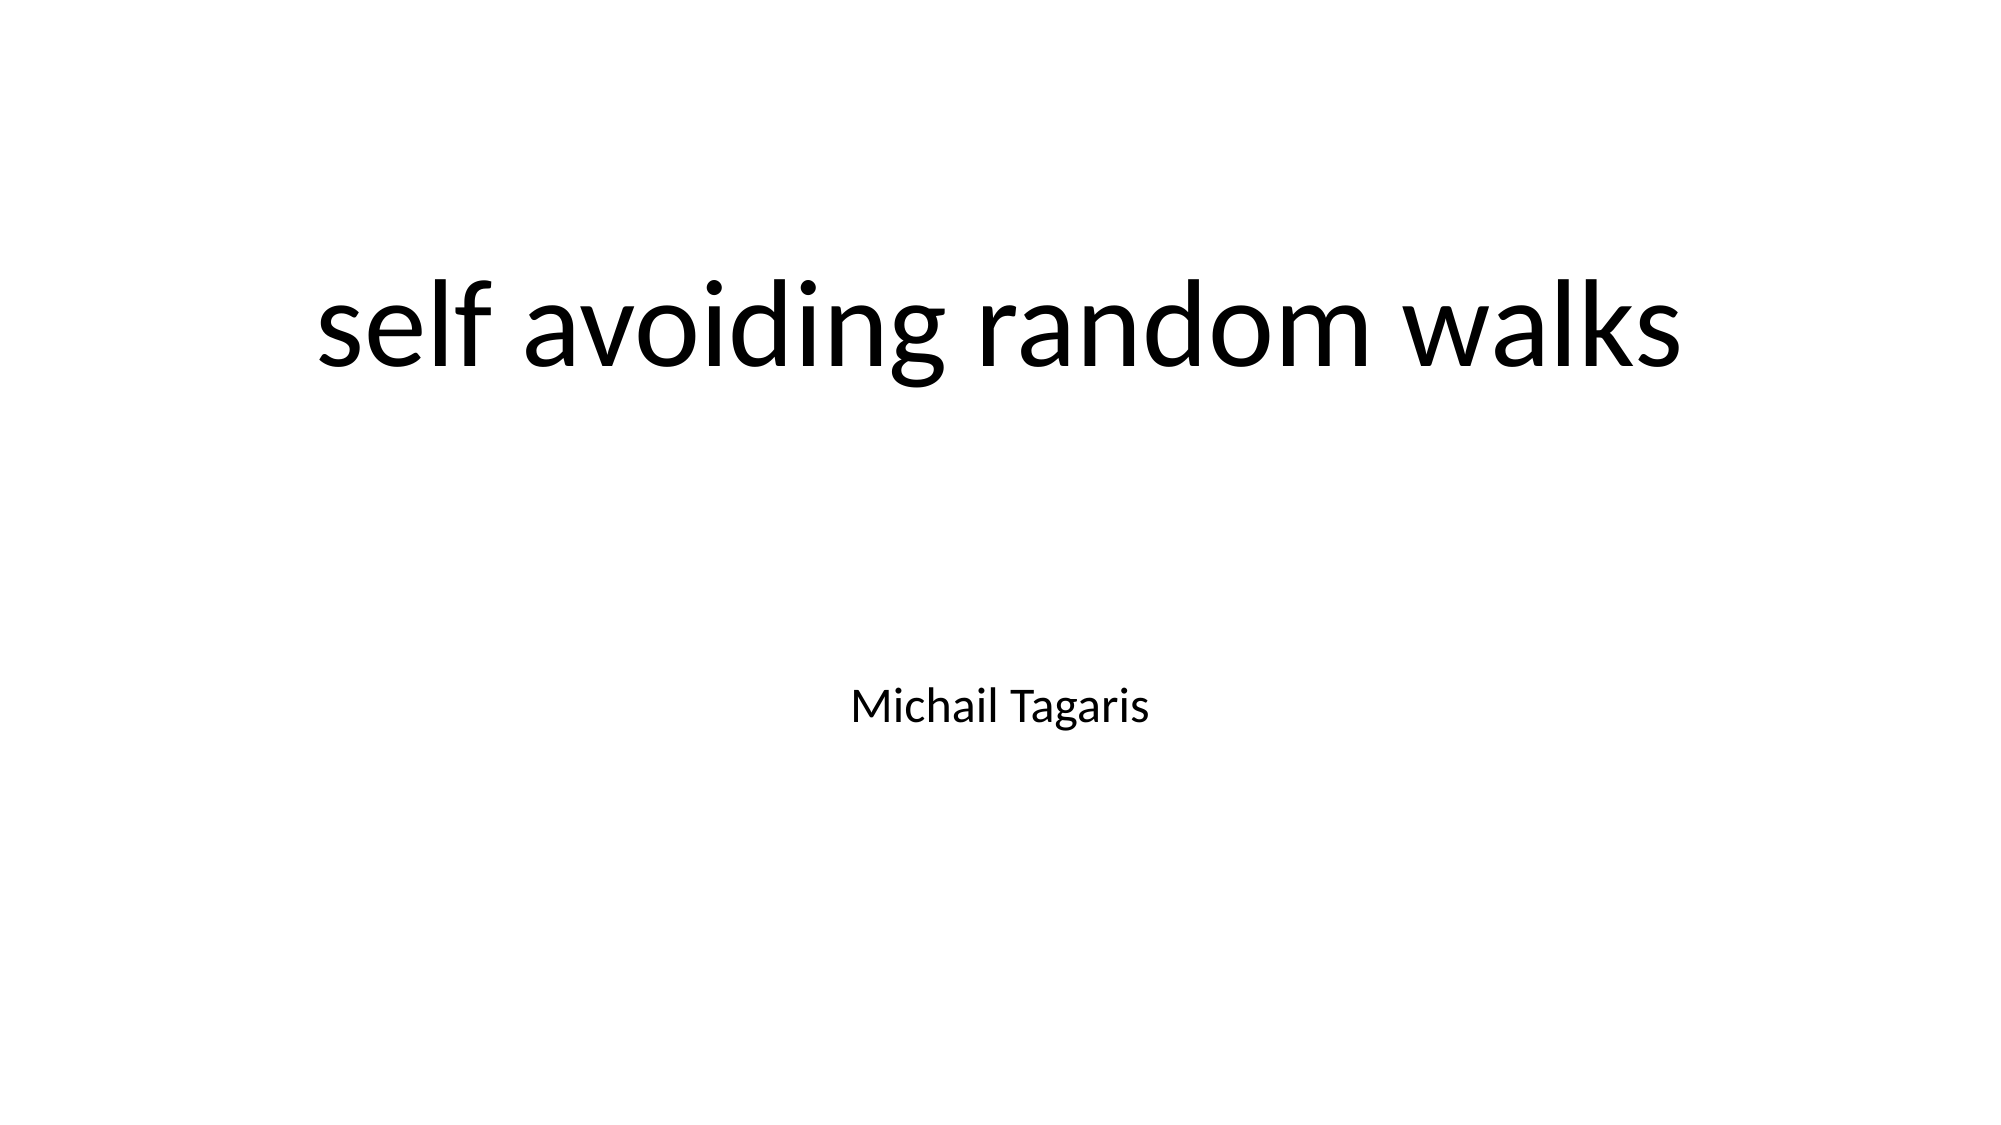

# self avoiding random walks

Michail Tagaris